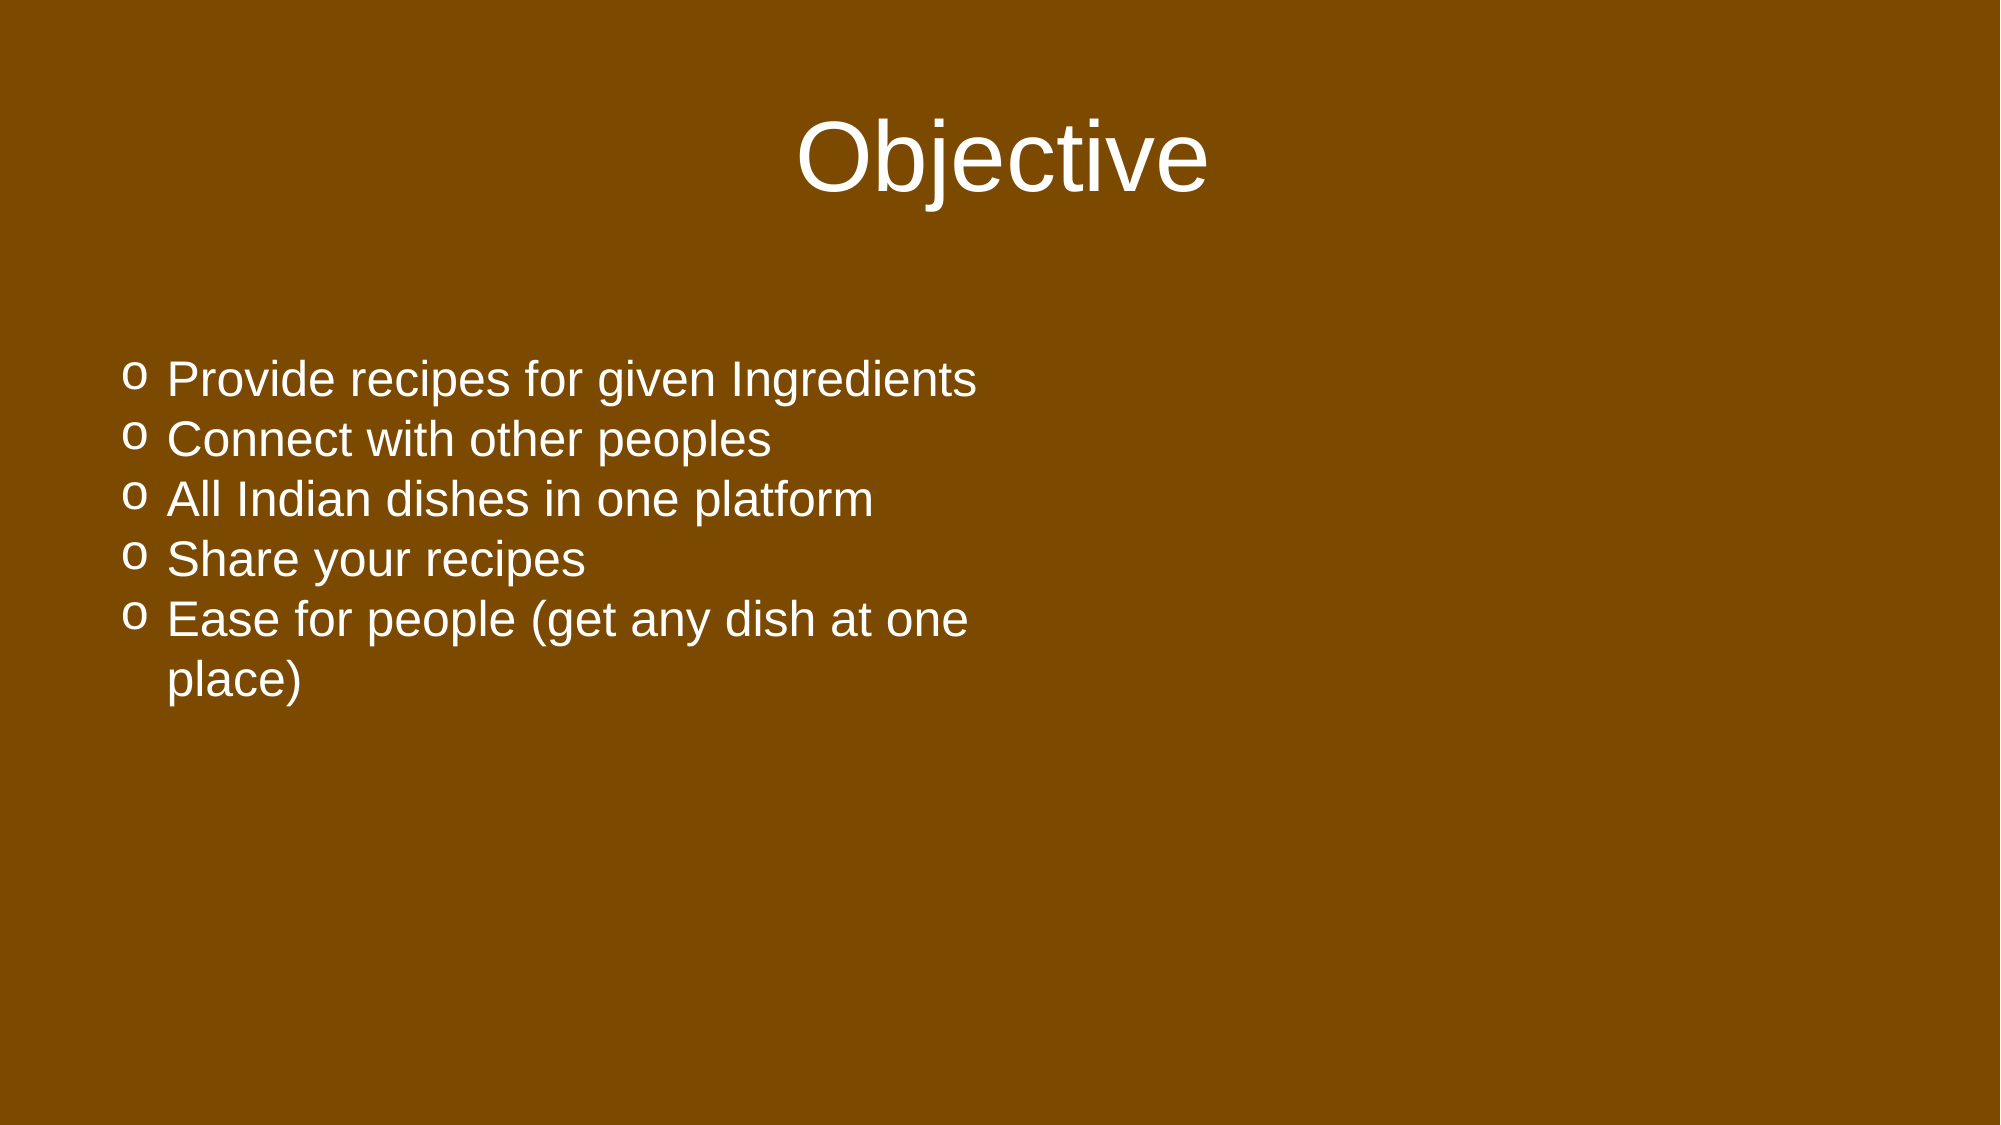

# Objective
Provide recipes for given Ingredients
Connect with other peoples
All Indian dishes in one platform
Share your recipes
Ease for people (get any dish at one place)